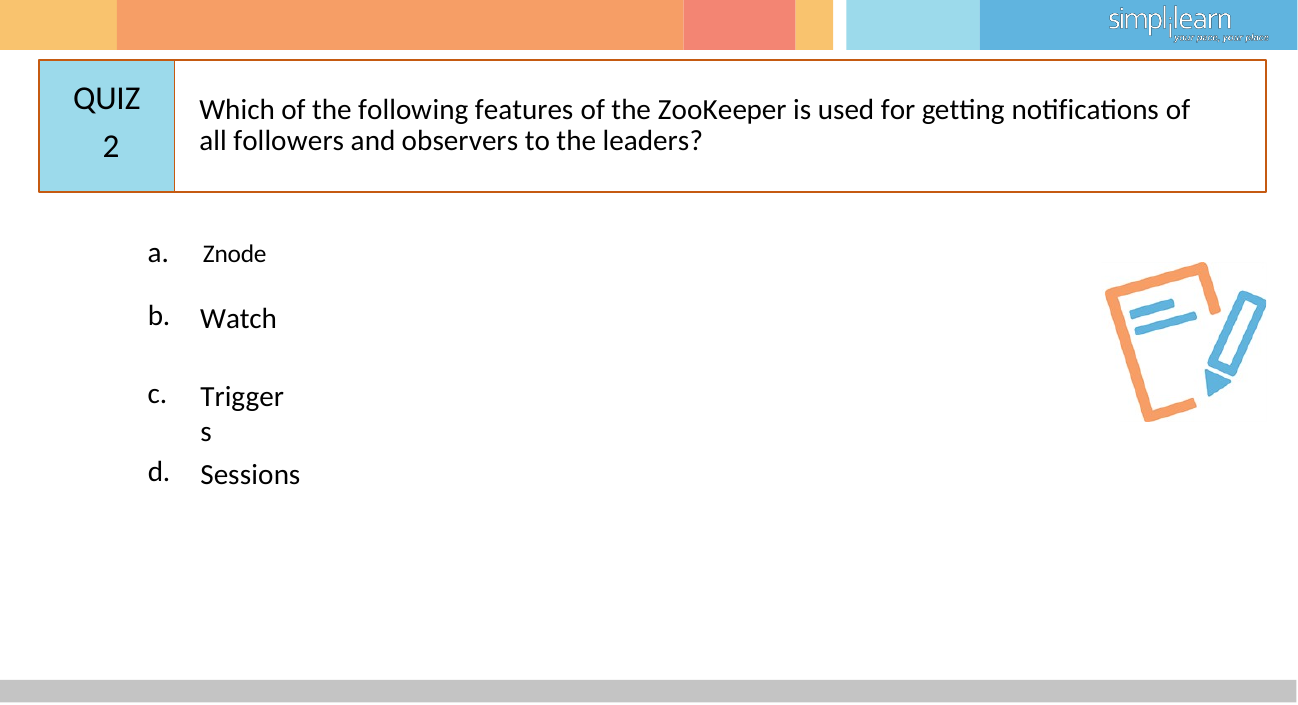

# QUIZ 2
Which of the following features of the ZooKeeper is used for getting notifications of all followers and observers to the leaders?
a.	Znode

b.
Watch
c.
Triggers
d.
Sessions